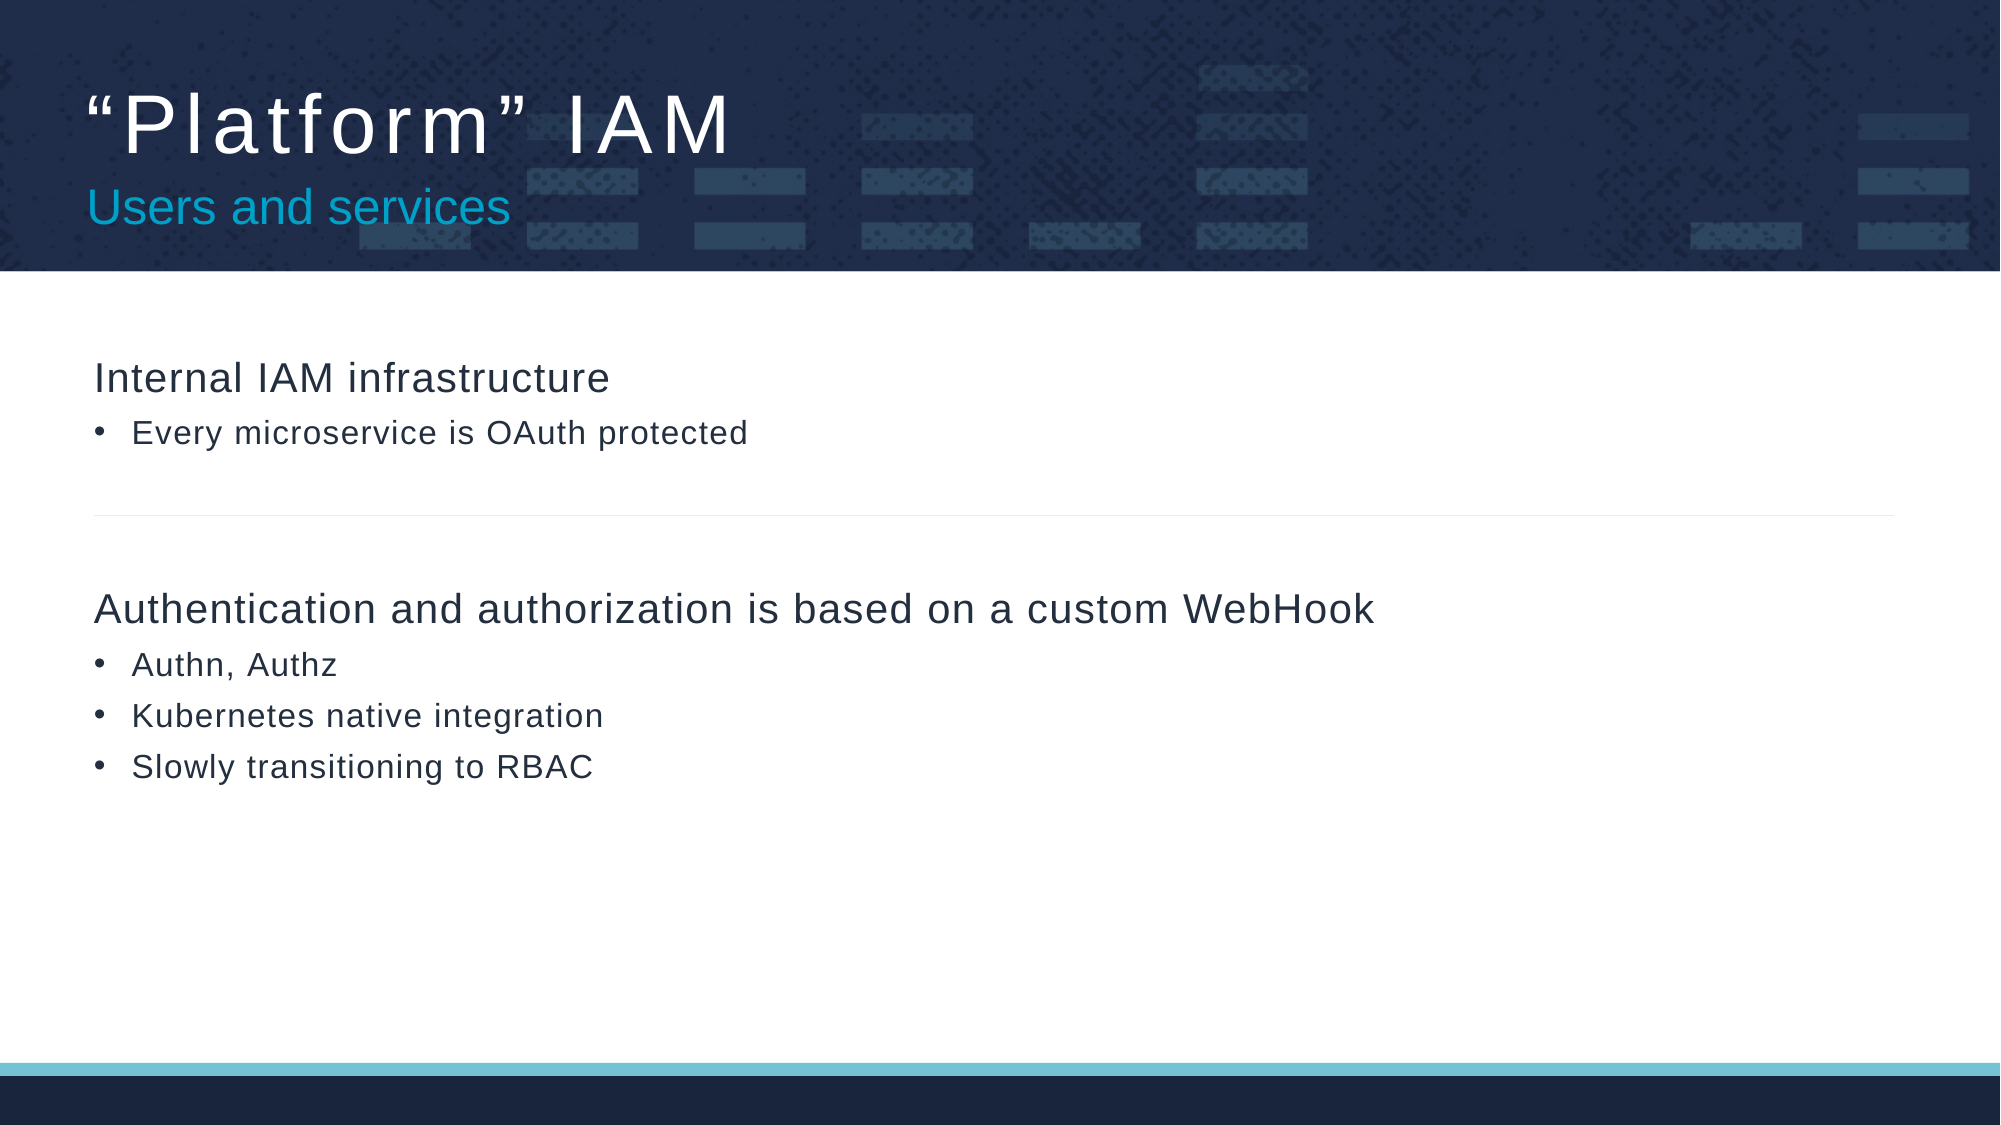

# “Platform” IAM
Users and services
Internal IAM infrastructure
Every microservice is OAuth protected
Authentication and authorization is based on a custom WebHook
Authn, Authz
Kubernetes native integration
Slowly transitioning to RBAC